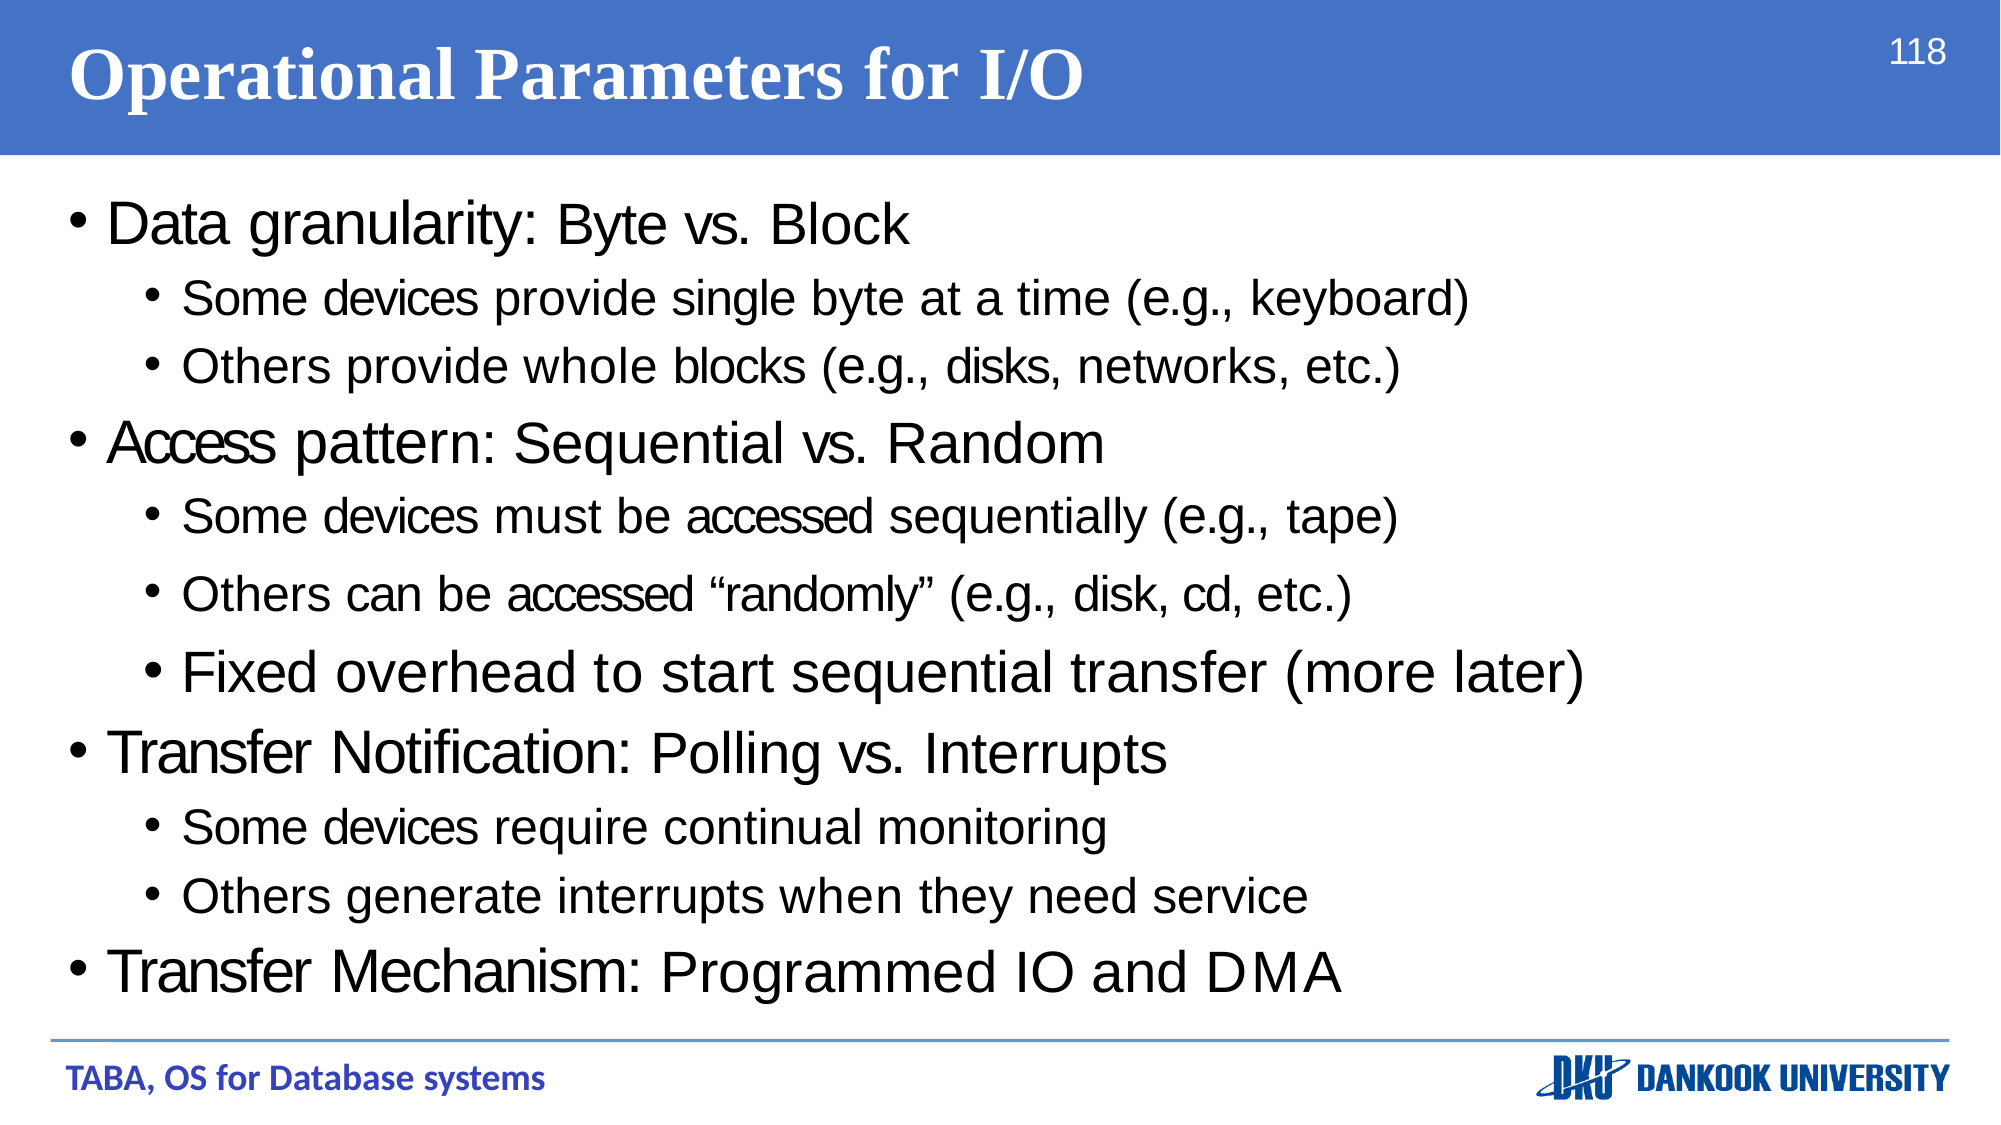

# Operational Parameters for I/O
118
Data granularity: Byte vs. Block
Some devices provide single byte at a time (e.g., keyboard)
Others provide whole blocks (e.g., disks, networks, etc.)
Access pattern: Sequential vs. Random
Some devices must be accessed sequentially (e.g., tape)
Others can be accessed “randomly” (e.g., disk, cd, etc.)
Fixed overhead to start sequential transfer (more later)
Transfer Notification: Polling vs. Interrupts
Some devices require continual monitoring
Others generate interrupts when they need service
Transfer Mechanism: Programmed IO and DMA
TABA, OS for Database systems